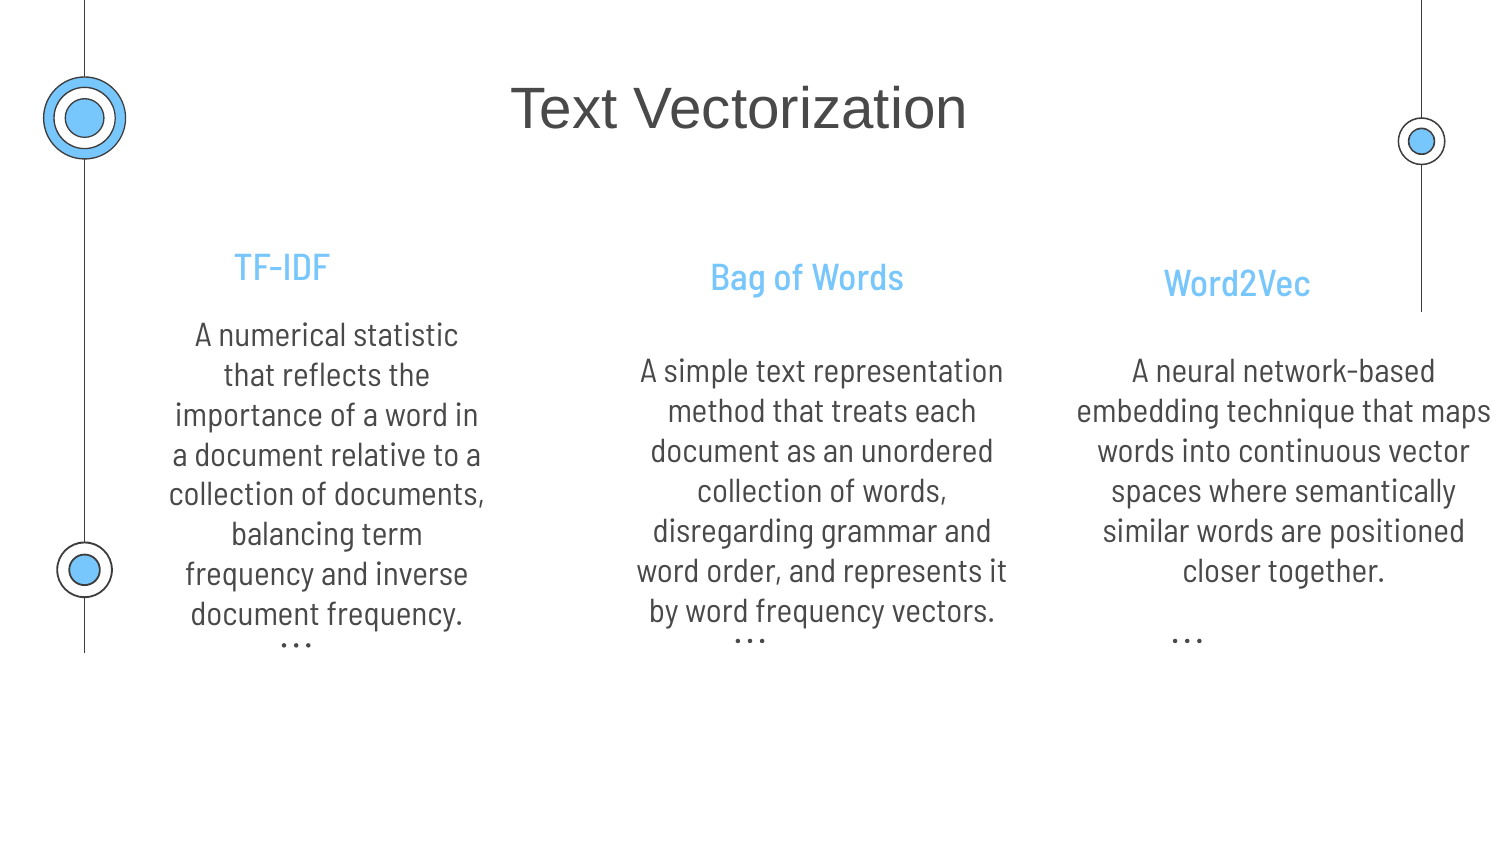

# Text Vectorization
TF-IDF
Bag of Words
Word2Vec
A numerical statistic that reflects the importance of a word in a document relative to a collection of documents, balancing term frequency and inverse document frequency.
A simple text representation method that treats each document as an unordered collection of words, disregarding grammar and word order, and represents it by word frequency vectors.
A neural network-based embedding technique that maps words into continuous vector spaces where semantically similar words are positioned closer together.